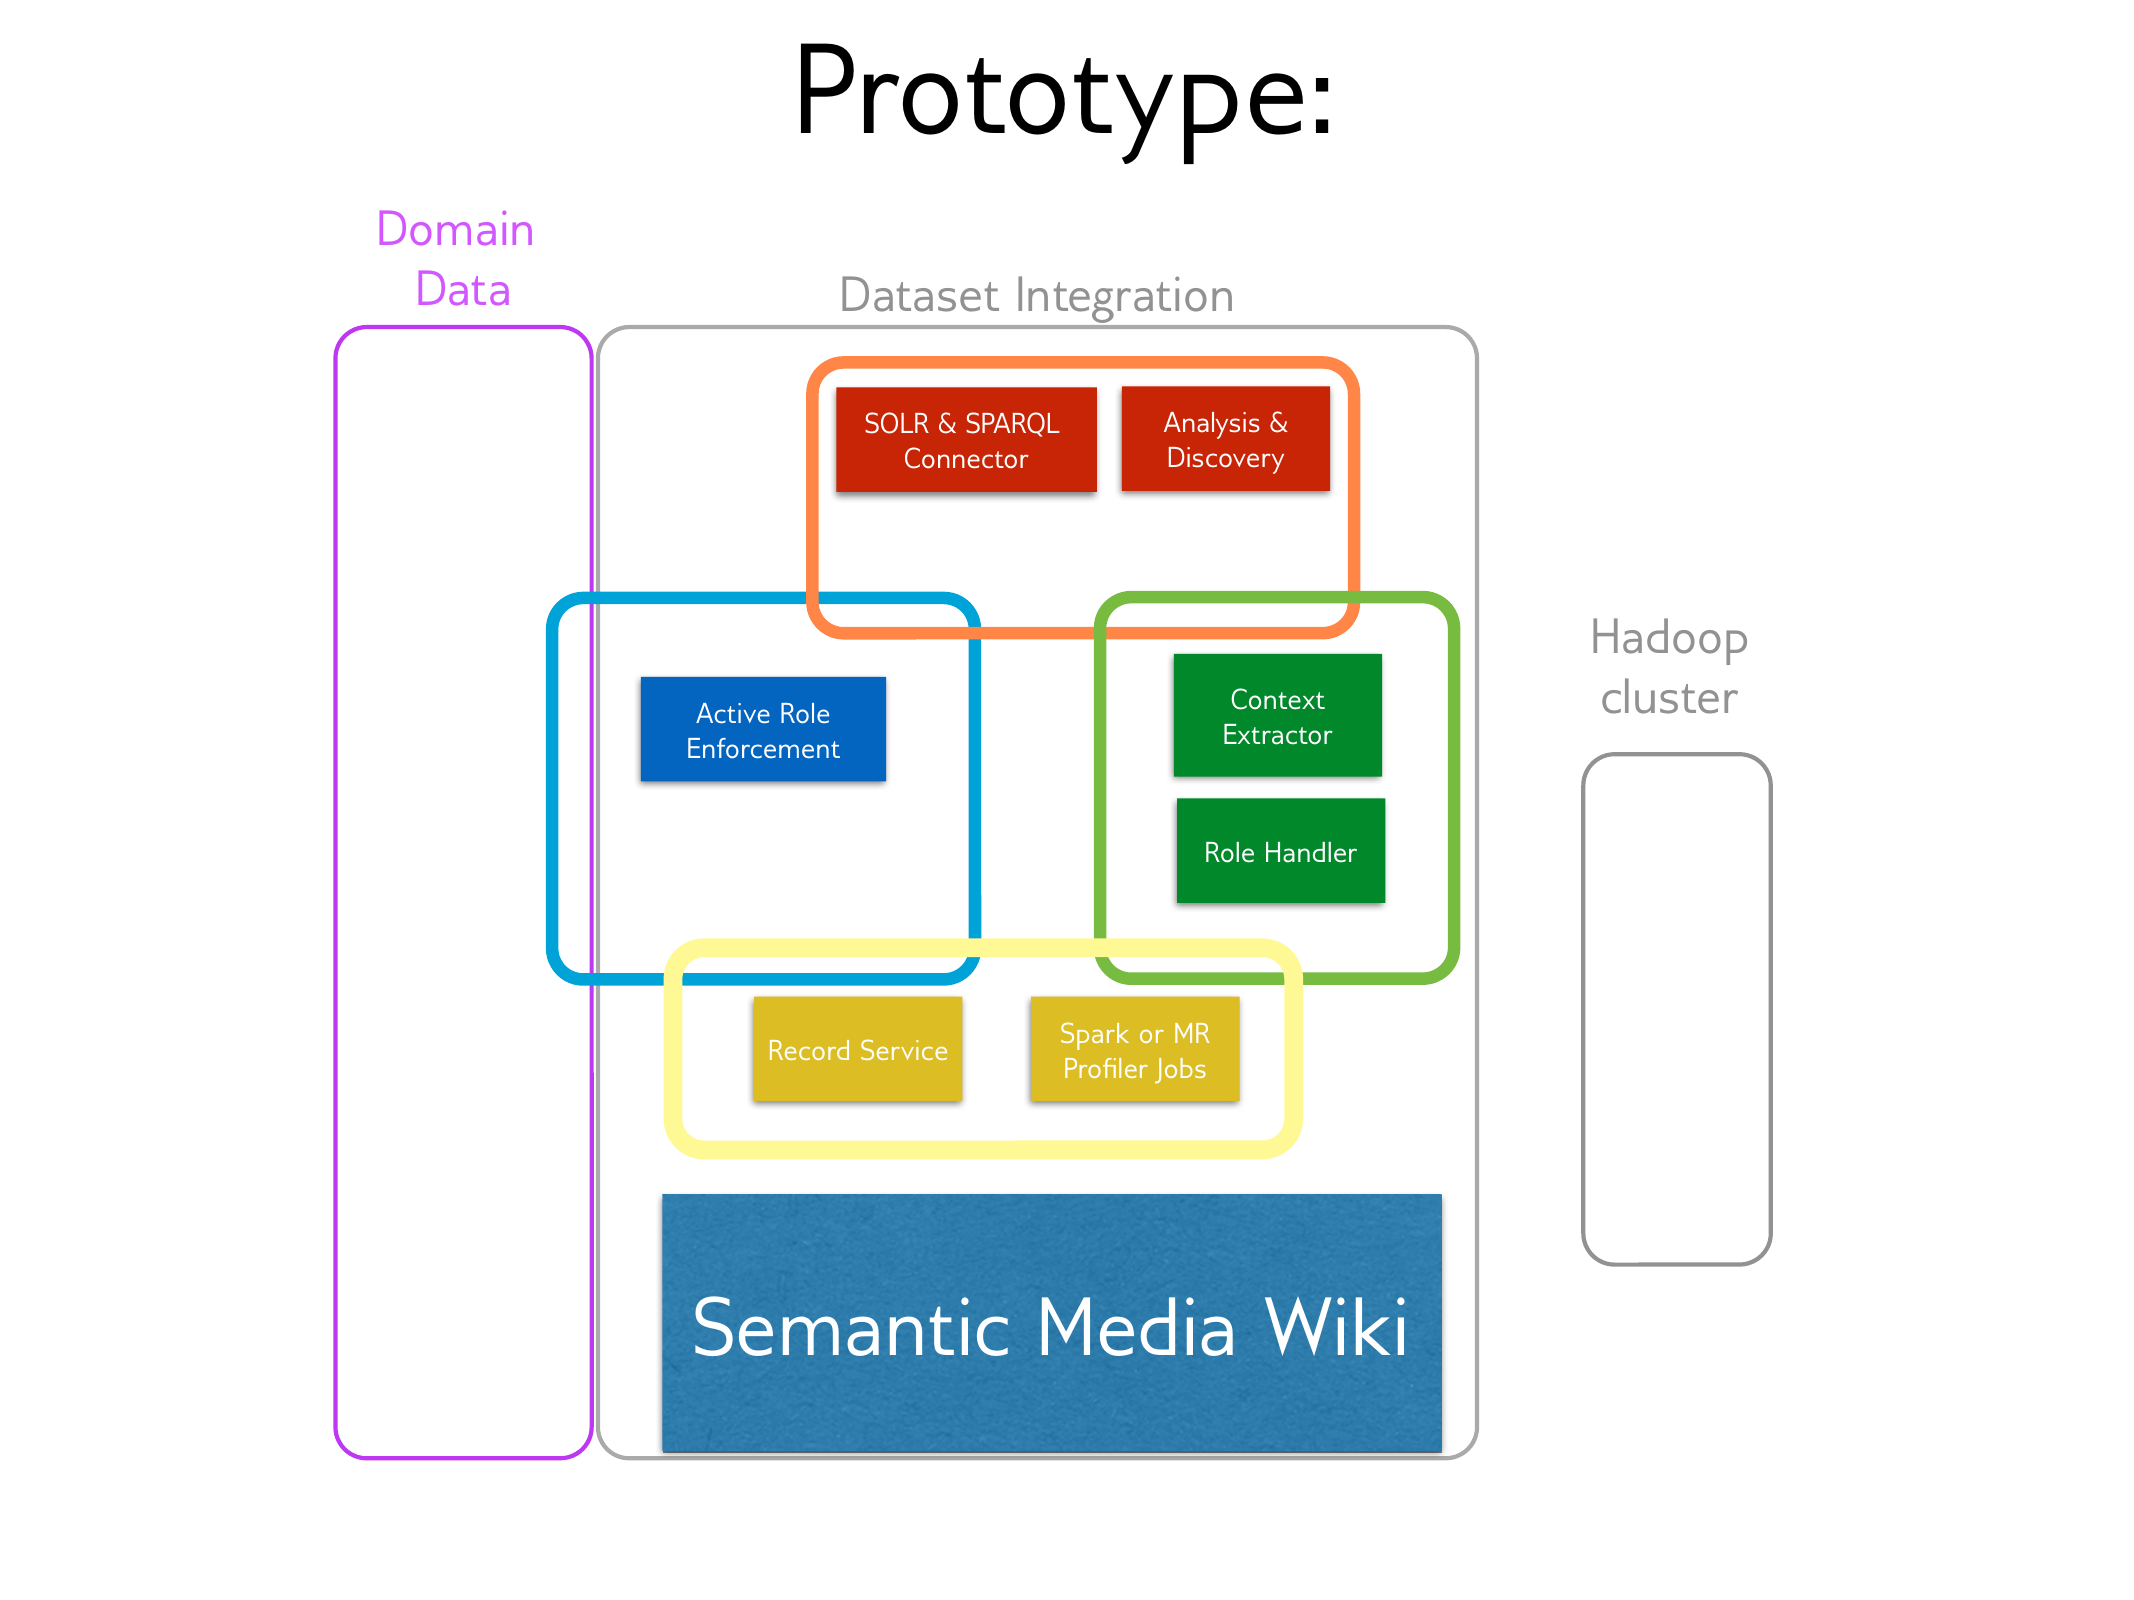

Prototype:
Domain
Data
Dataset Integration

Analysis & Discovery
SOLR & SPARQL
Connector

Hadoop
cluster
Context Extractor
Active Role Enforcement

Role Handler

Record Service
Spark or MR
Profiler Jobs
Semantic Media Wiki

Solrj
any23
DocMan
HBase
SOLR
Jena